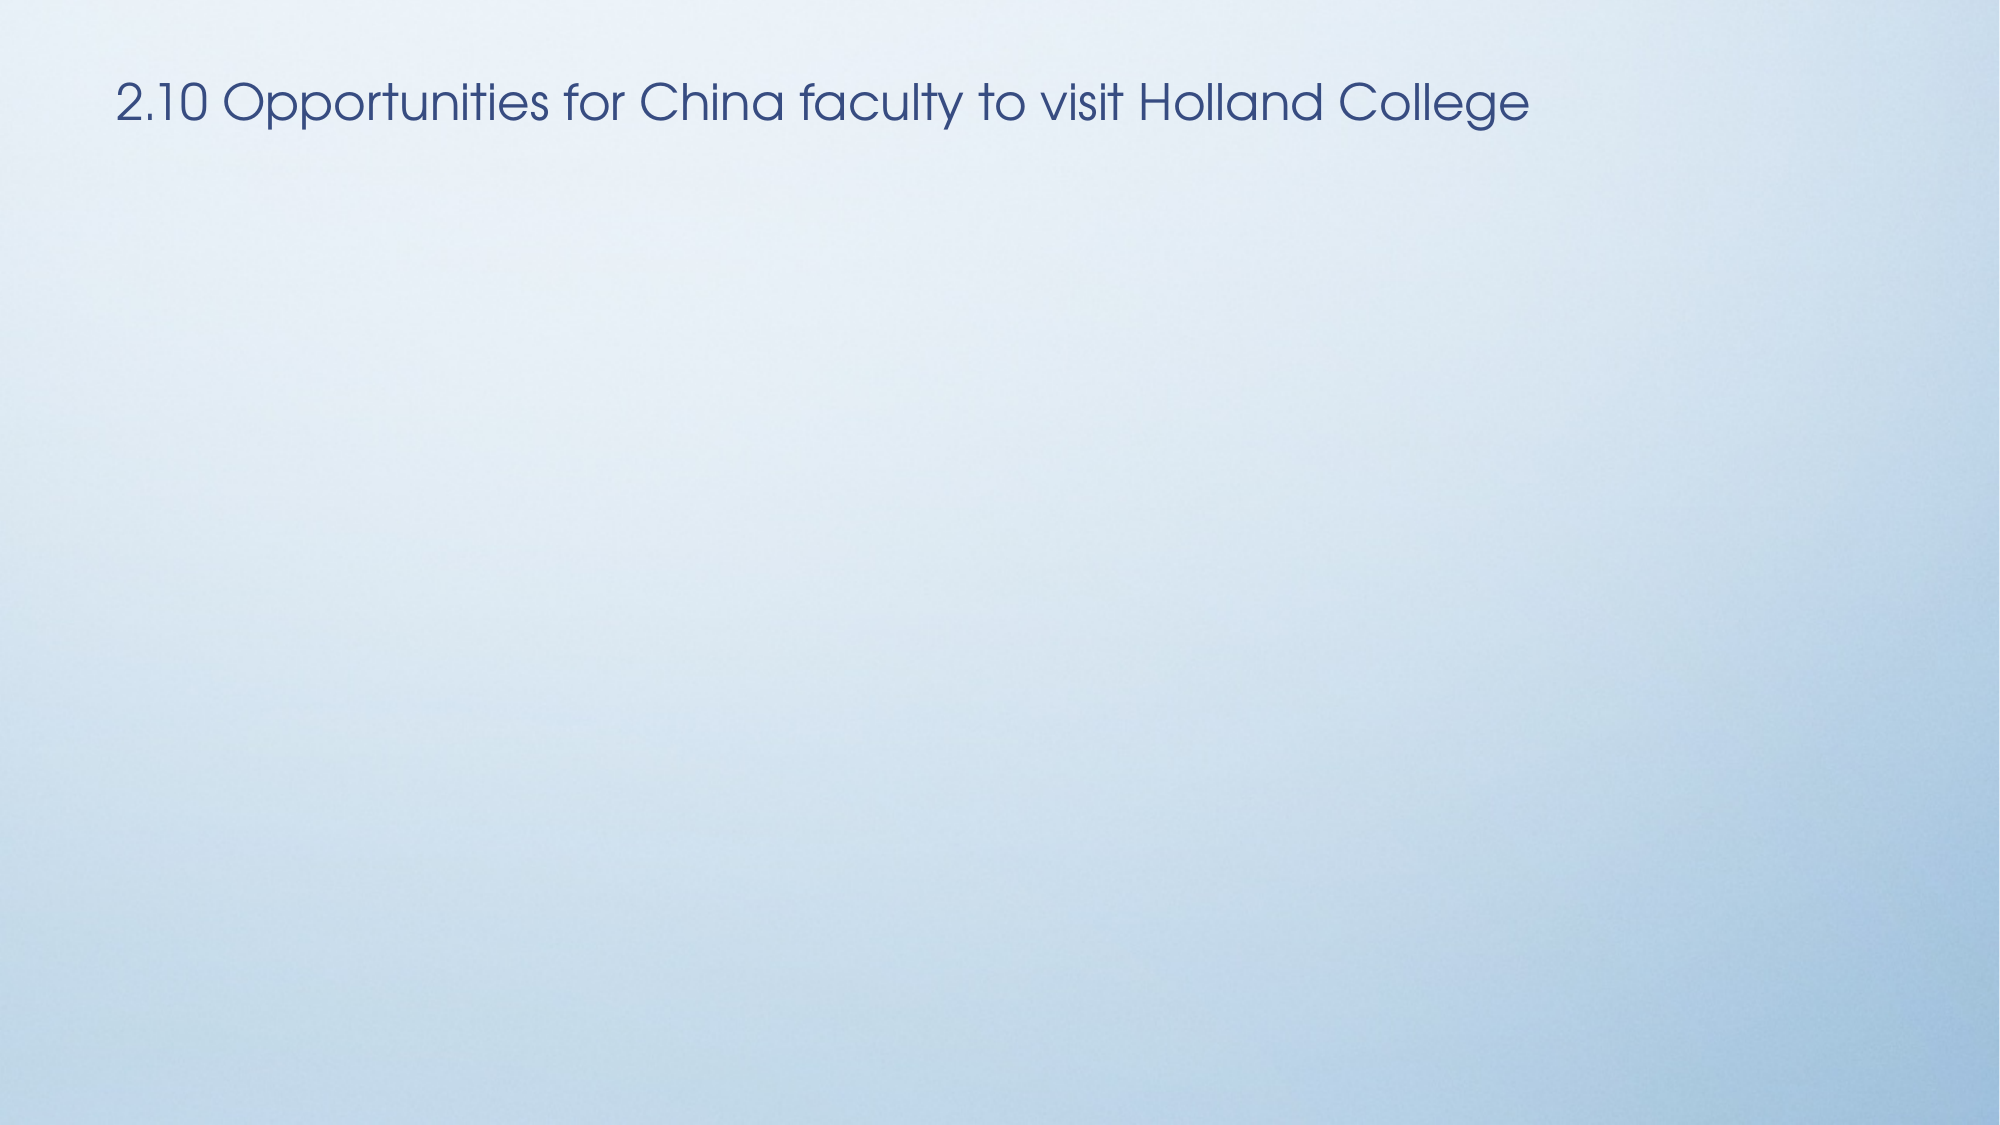

2.10 Opportunities for China faculty to visit Holland College